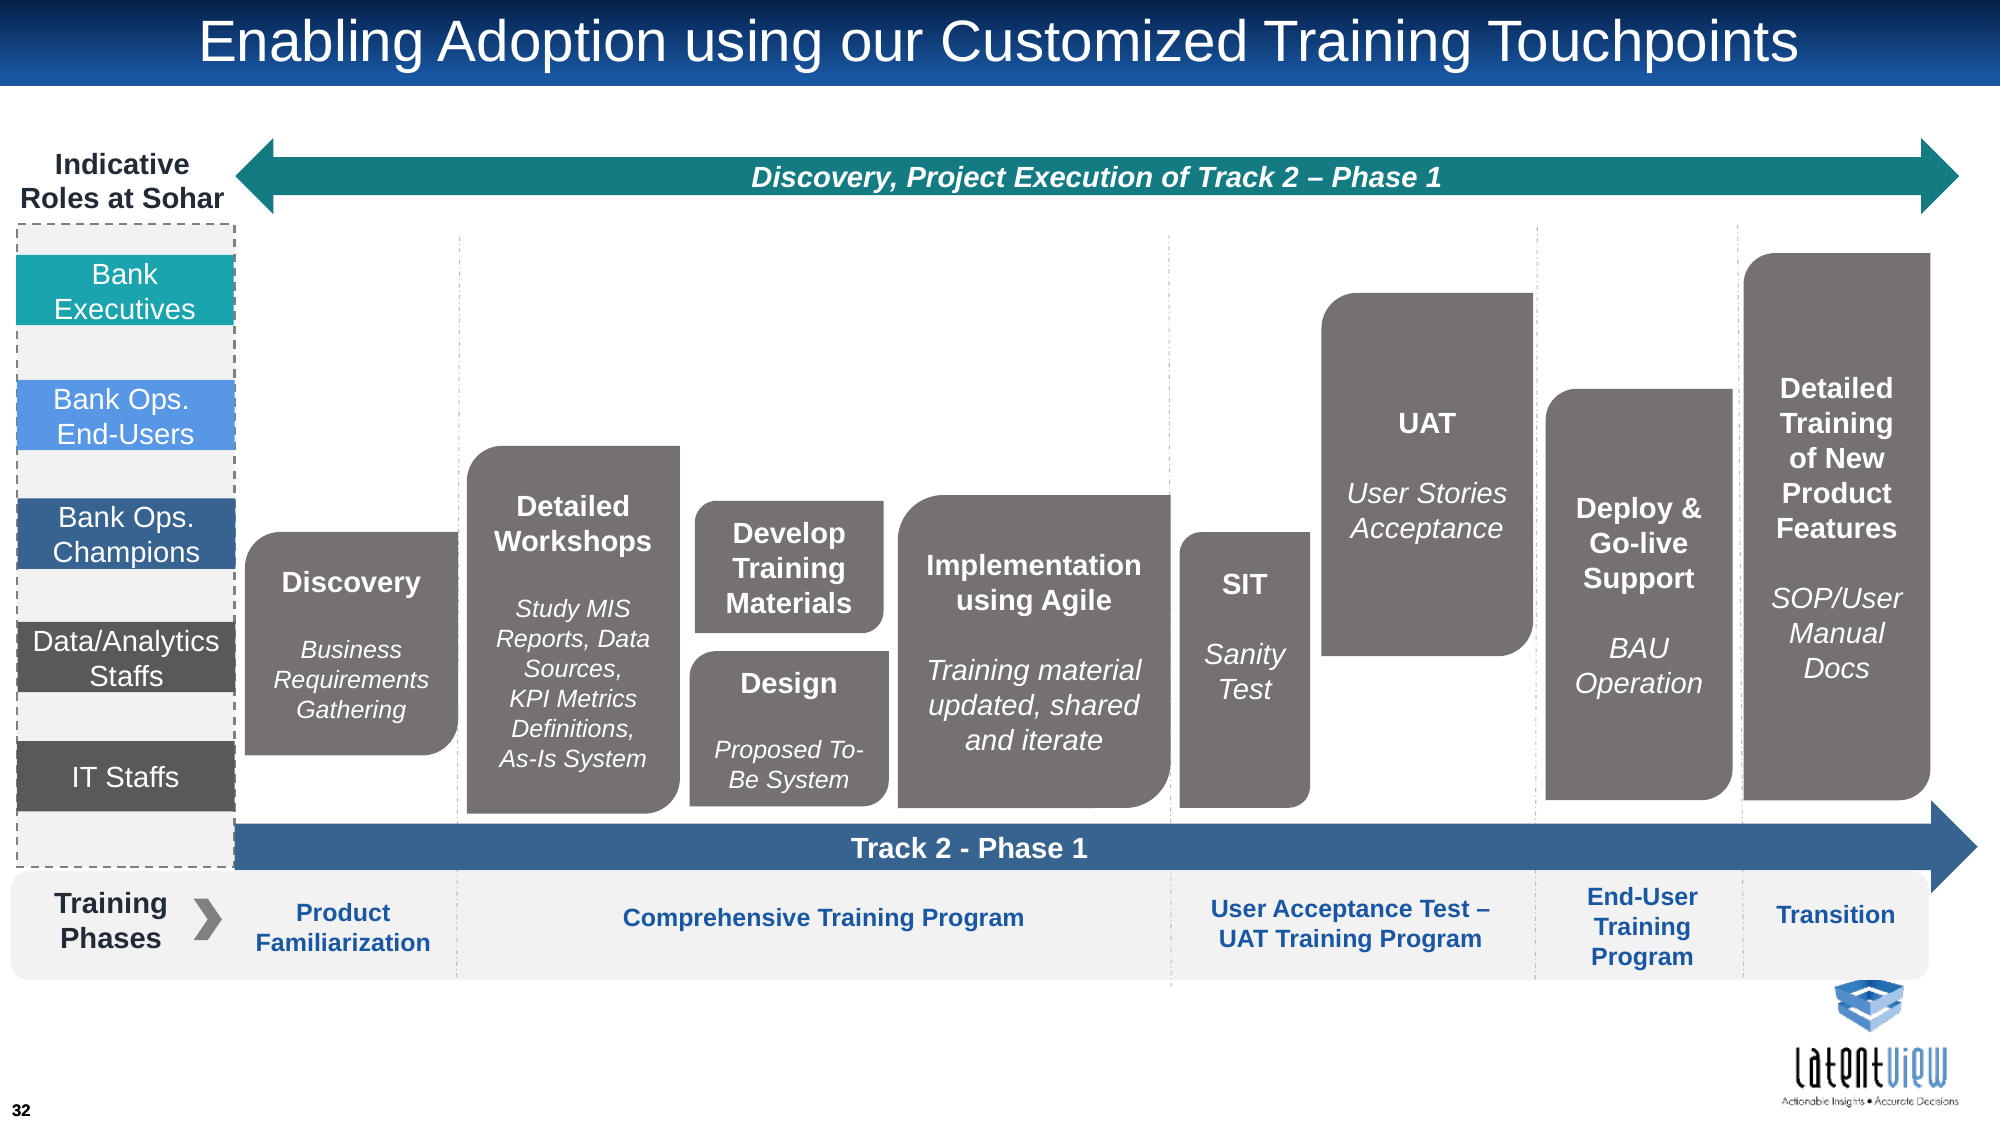

# Enabling Adoption using our Customized Training Touchpoints
Discovery, Project Execution of Track 2 – Phase 1
Indicative Roles at Sohar

Detailed Training of New Product Features

SOP/User Manual Docs
Bank Executives
UAT

User Stories Acceptance
Bank Ops.
End-Users
Deploy & Go-live Support

BAU Operation
Detailed Workshops

Study MIS Reports, Data Sources,
KPI Metrics Definitions, As-Is System
Implementation using Agile

Training material updated, shared and iterate
Bank Ops. Champions
Develop Training Materials
Discovery

Business Requirements Gathering
SIT

Sanity
Test

Data/Analytics Staffs
Design

Proposed To-Be System
IT Staffs

Track 2 - Phase 1

End-User Training Program
Training Phases
User Acceptance Test – UAT Training Program
Product Familiarization
Transition
Comprehensive Training Program